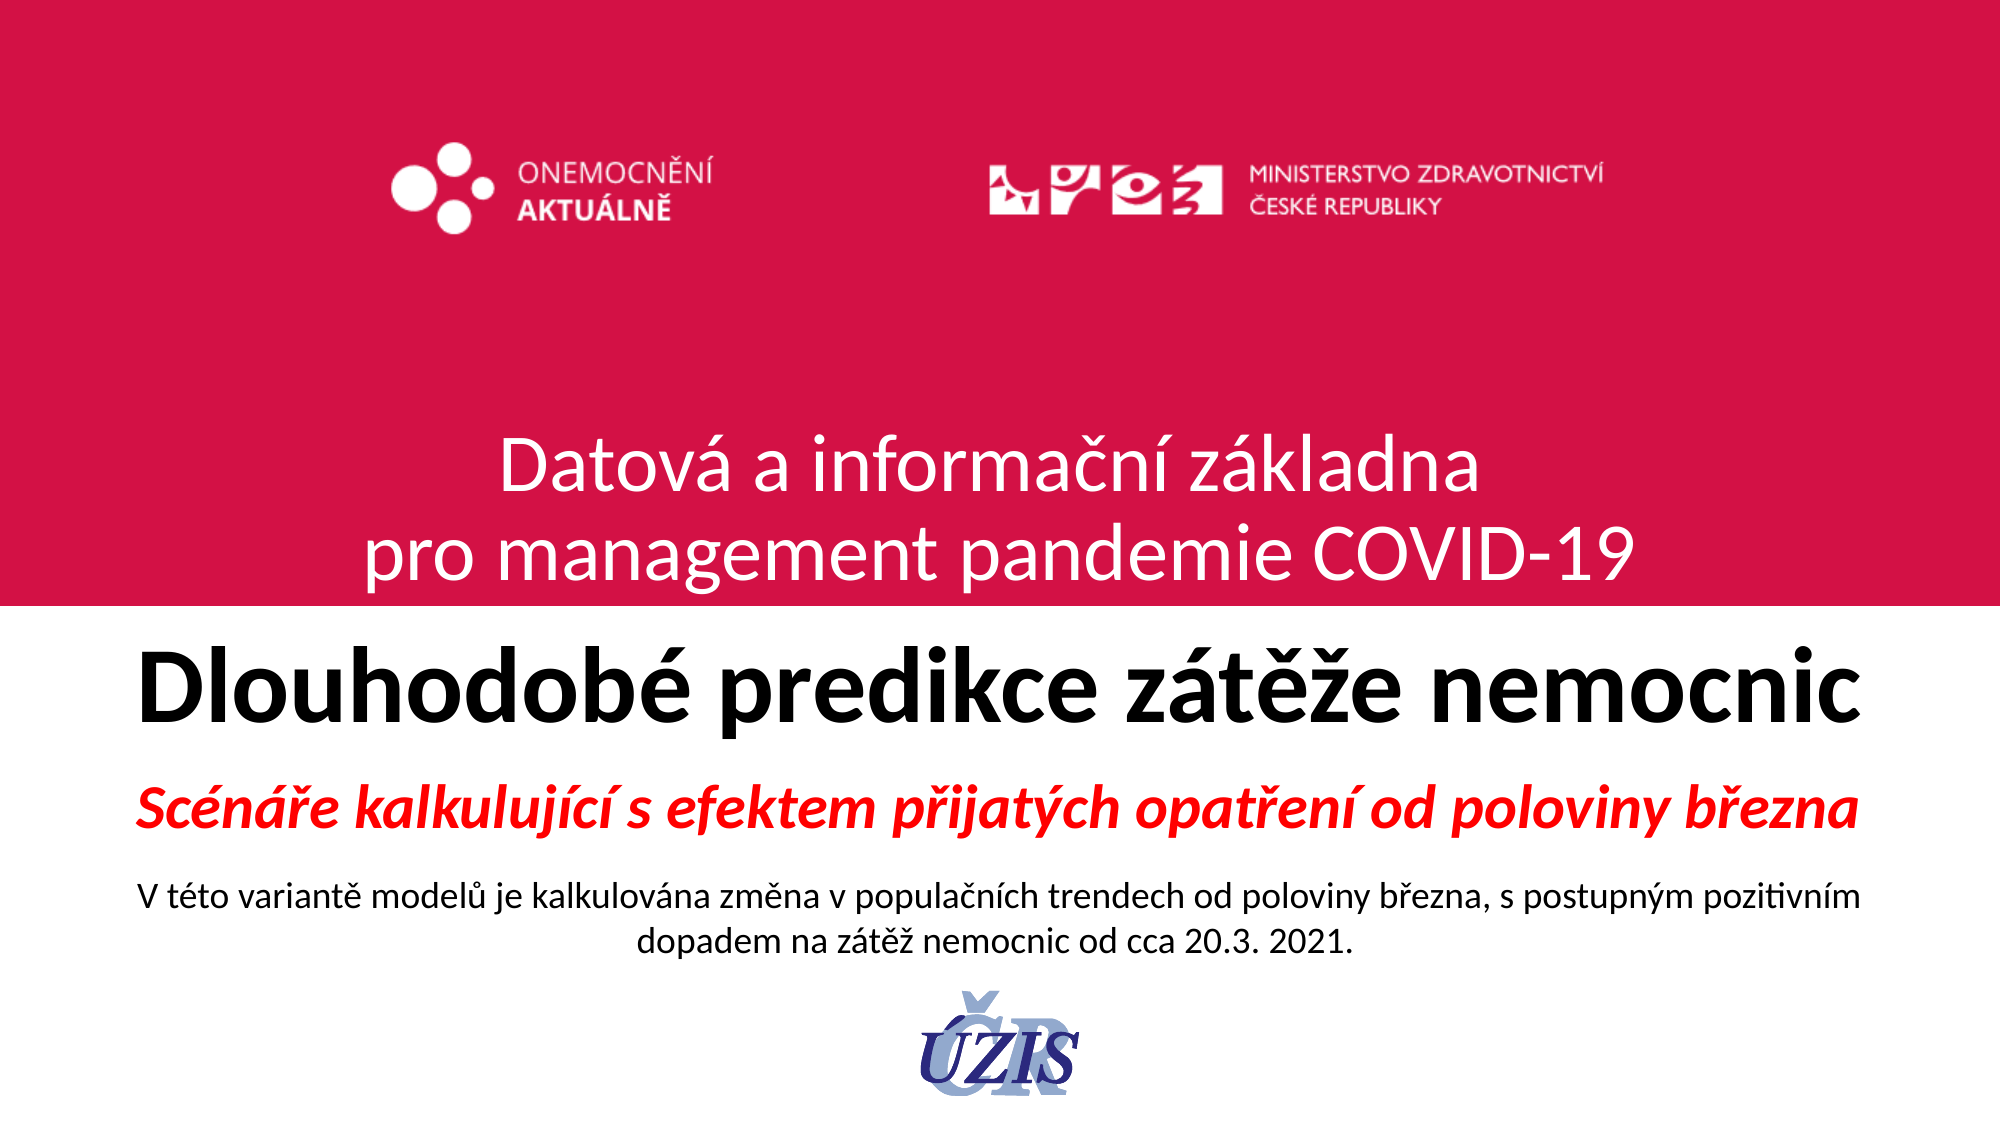

# Datová a informační základna pro management pandemie COVID-19
Dlouhodobé predikce zátěže nemocnic
Scénáře kalkulující s efektem přijatých opatření od poloviny března
V této variantě modelů je kalkulována změna v populačních trendech od poloviny března, s postupným pozitivním dopadem na zátěž nemocnic od cca 20.3. 2021.